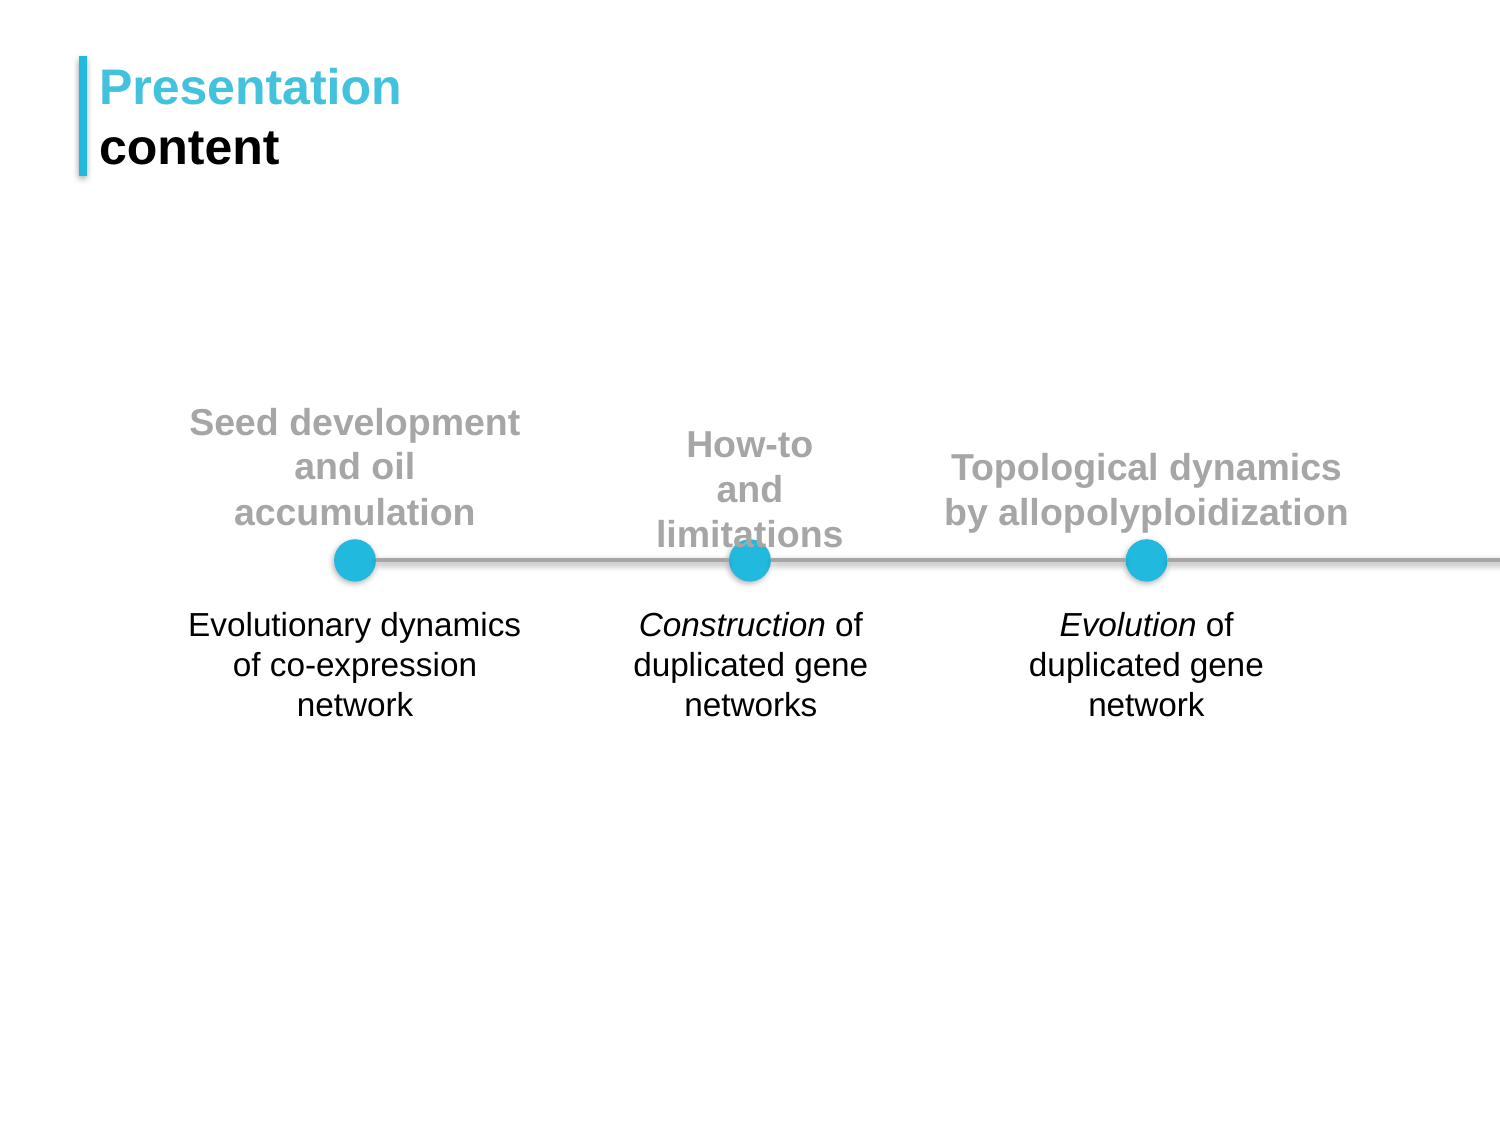

Presentation
content
Seed development and oil accumulation
How-to and limitations
Topological dynamics by allopolyploidization

Evolutionary dynamics of co-expression network
Construction of duplicated gene networks
Evolution of duplicated gene network